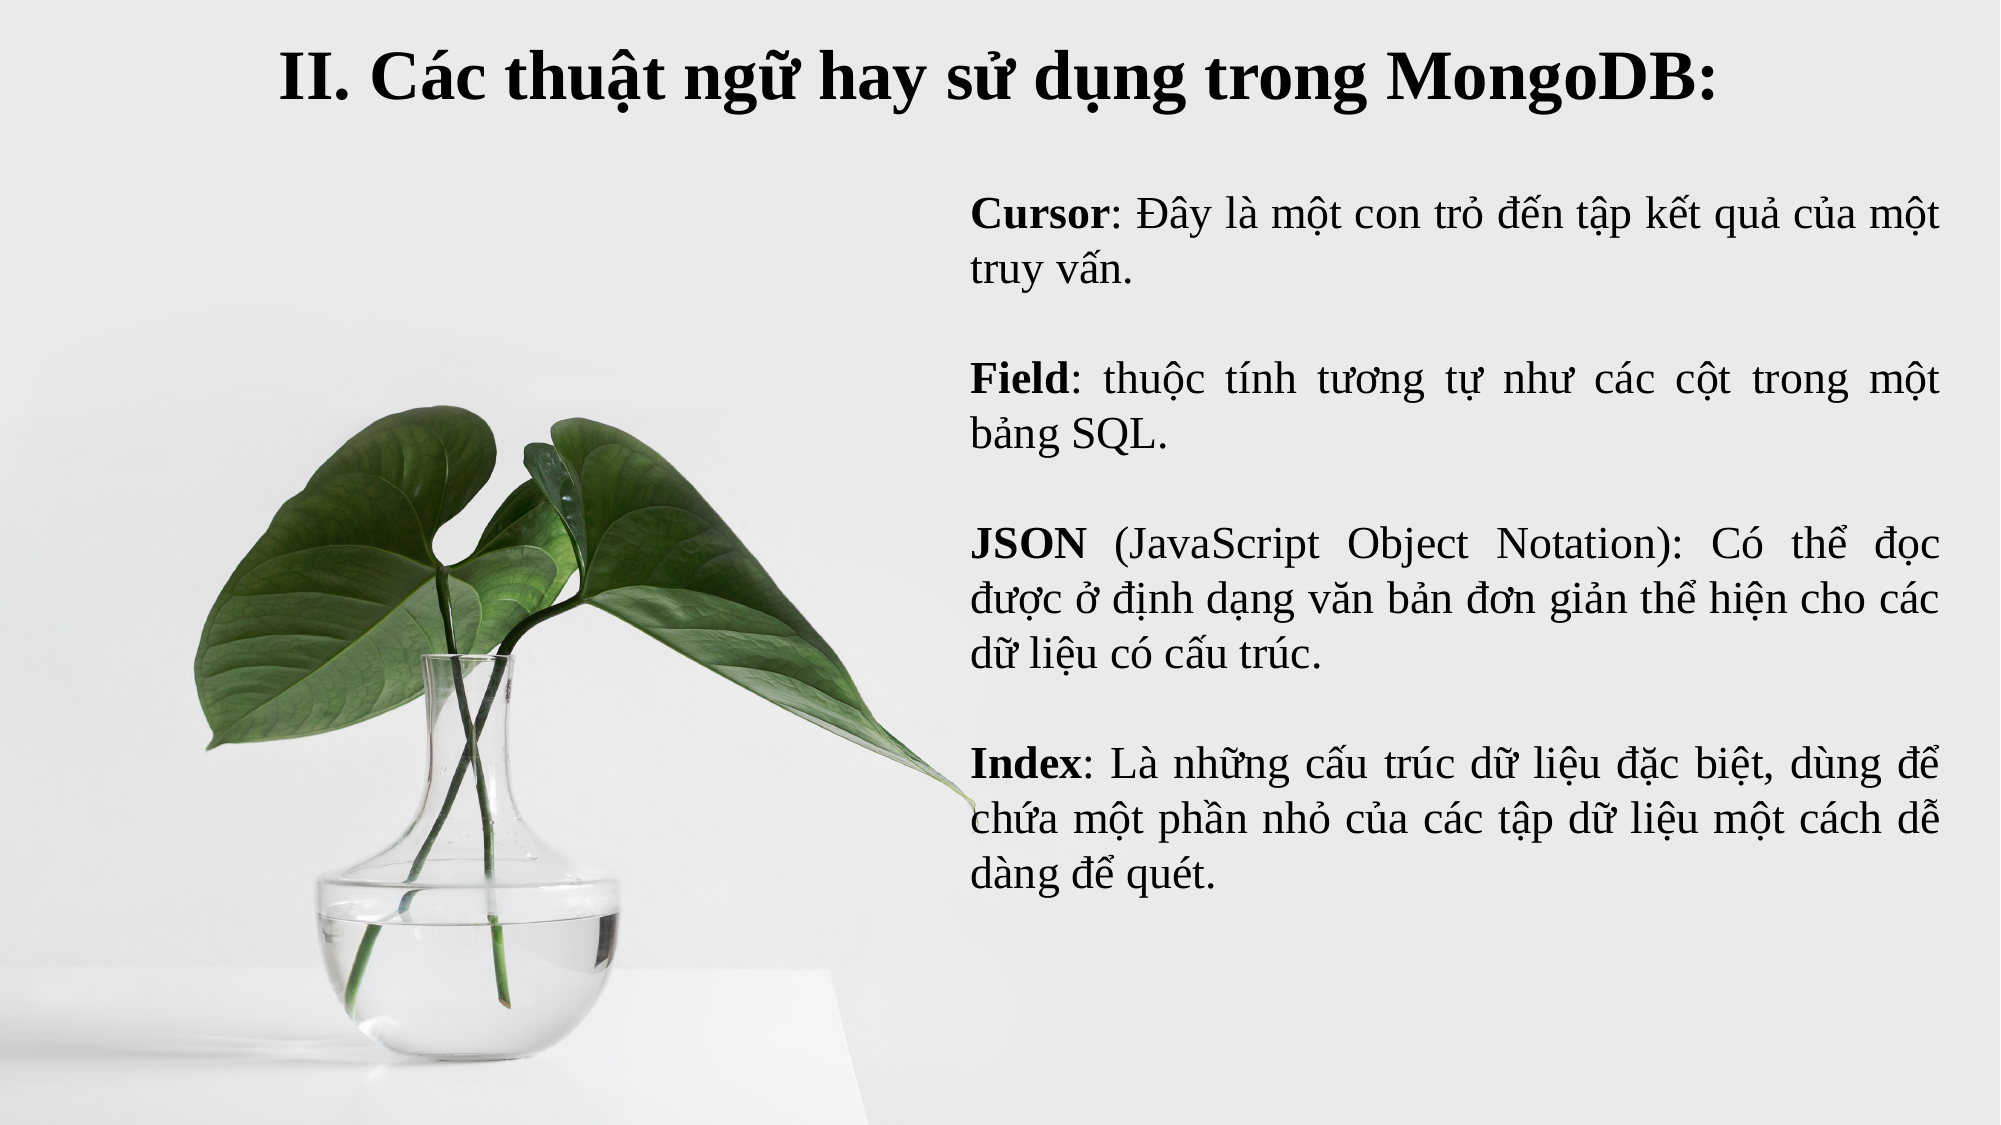

II. Các thuật ngữ hay sử dụng trong MongoDB:
Cursor: Đây là một con trỏ đến tập kết quả của một truy vấn.

Field: thuộc tính tương tự như các cột trong một bảng SQL.

JSON (JavaScript Object Notation): Có thể đọc được ở định dạng văn bản đơn giản thể hiện cho các dữ liệu có cấu trúc.

Index: Là những cấu trúc dữ liệu đặc biệt, dùng để chứa một phần nhỏ của các tập dữ liệu một cách dễ dàng để quét.